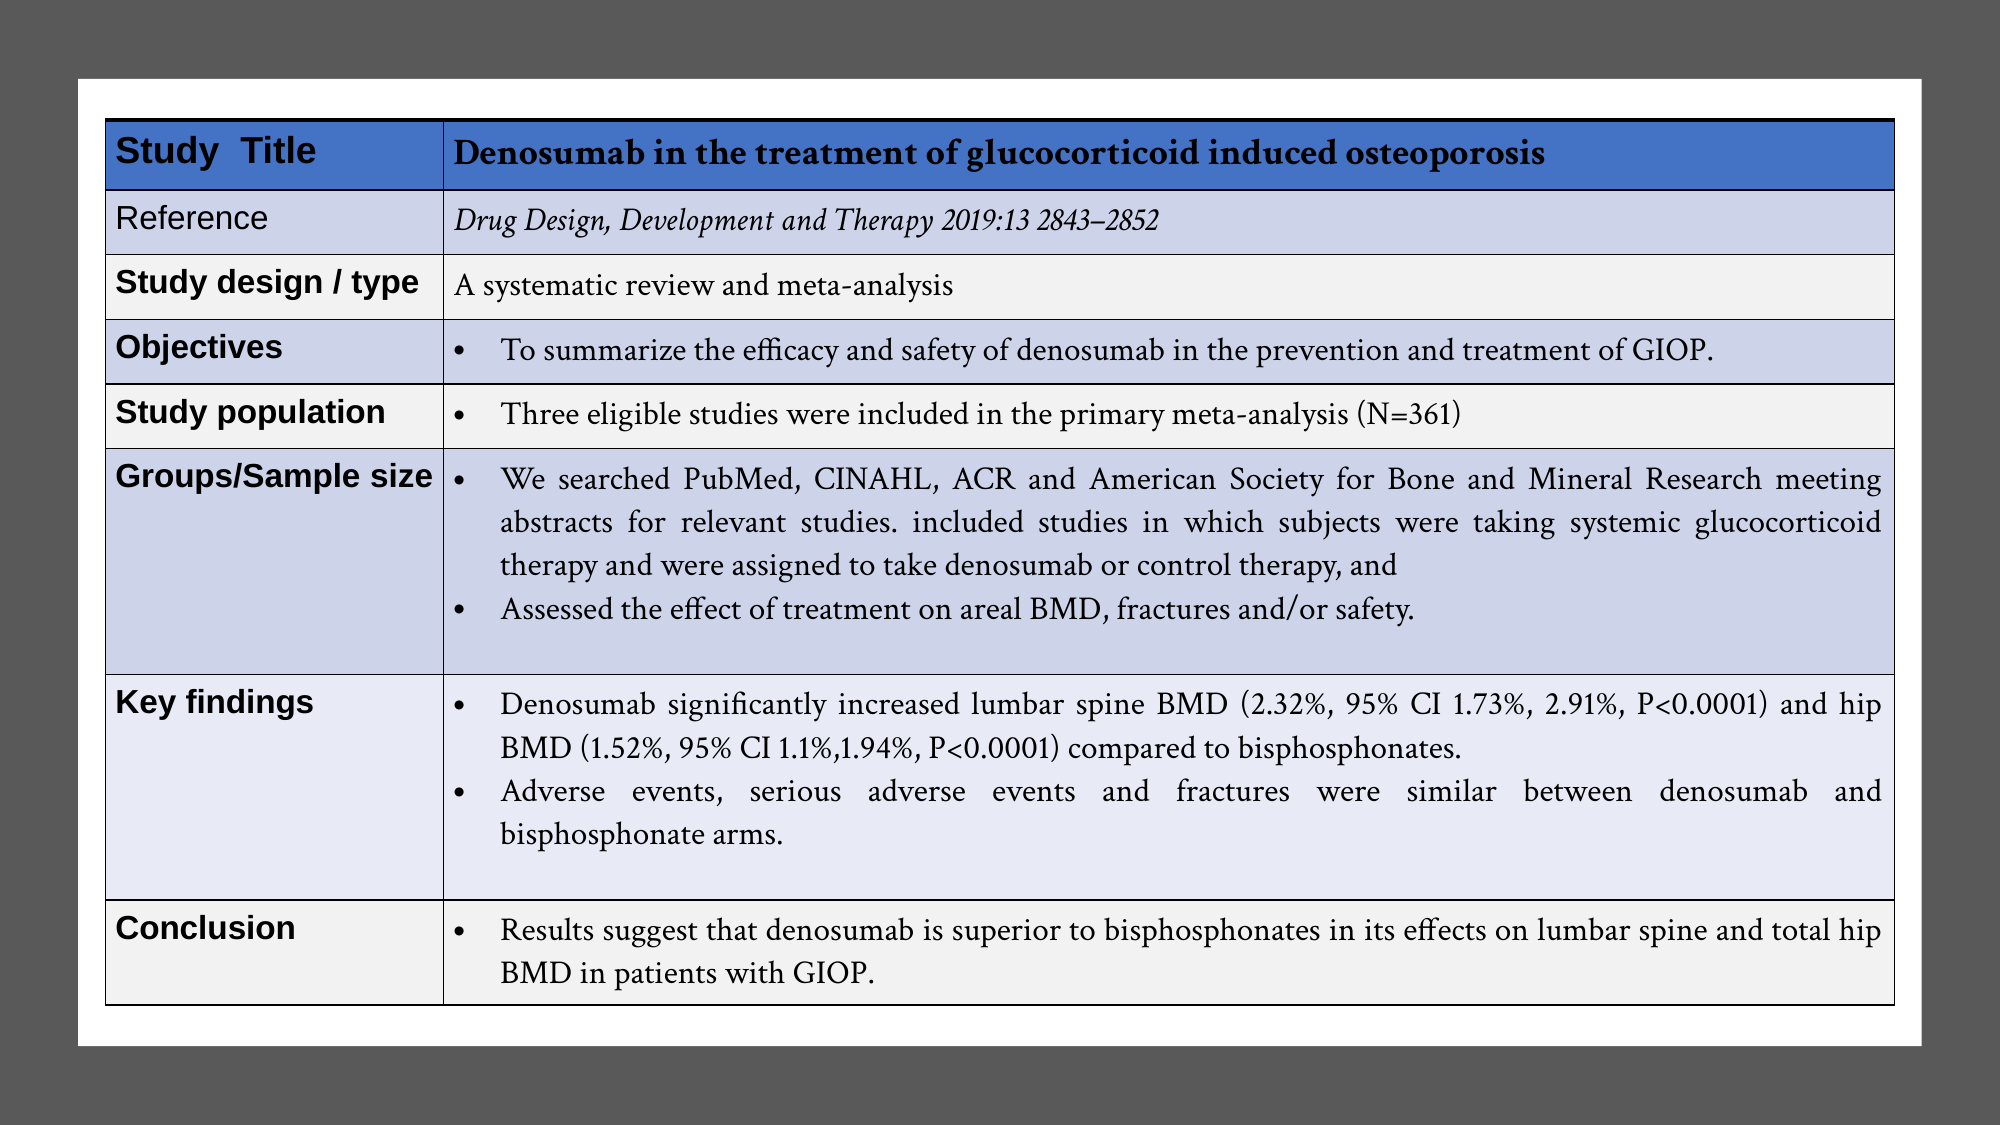

| Study Title | Denosumab in the treatment of glucocorticoid induced osteoporosis |
| --- | --- |
| Reference | Drug Design, Development and Therapy 2019:13 2843–2852 |
| Study design / type | A systematic review and meta-analysis |
| Objectives | To summarize the efficacy and safety of denosumab in the prevention and treatment of GIOP. |
| Study population | Three eligible studies were included in the primary meta-analysis (N=361) |
| Groups/Sample size | We searched PubMed, CINAHL, ACR and American Society for Bone and Mineral Research meeting abstracts for relevant studies. included studies in which subjects were taking systemic glucocorticoid therapy and were assigned to take denosumab or control therapy, and Assessed the effect of treatment on areal BMD, fractures and/or safety. |
| Key findings | Denosumab significantly increased lumbar spine BMD (2.32%, 95% CI 1.73%, 2.91%, P<0.0001) and hip BMD (1.52%, 95% CI 1.1%,1.94%, P<0.0001) compared to bisphosphonates. Adverse events, serious adverse events and fractures were similar between denosumab and bisphosphonate arms. |
| Conclusion | Results suggest that denosumab is superior to bisphosphonates in its effects on lumbar spine and total hip BMD in patients with GIOP. |